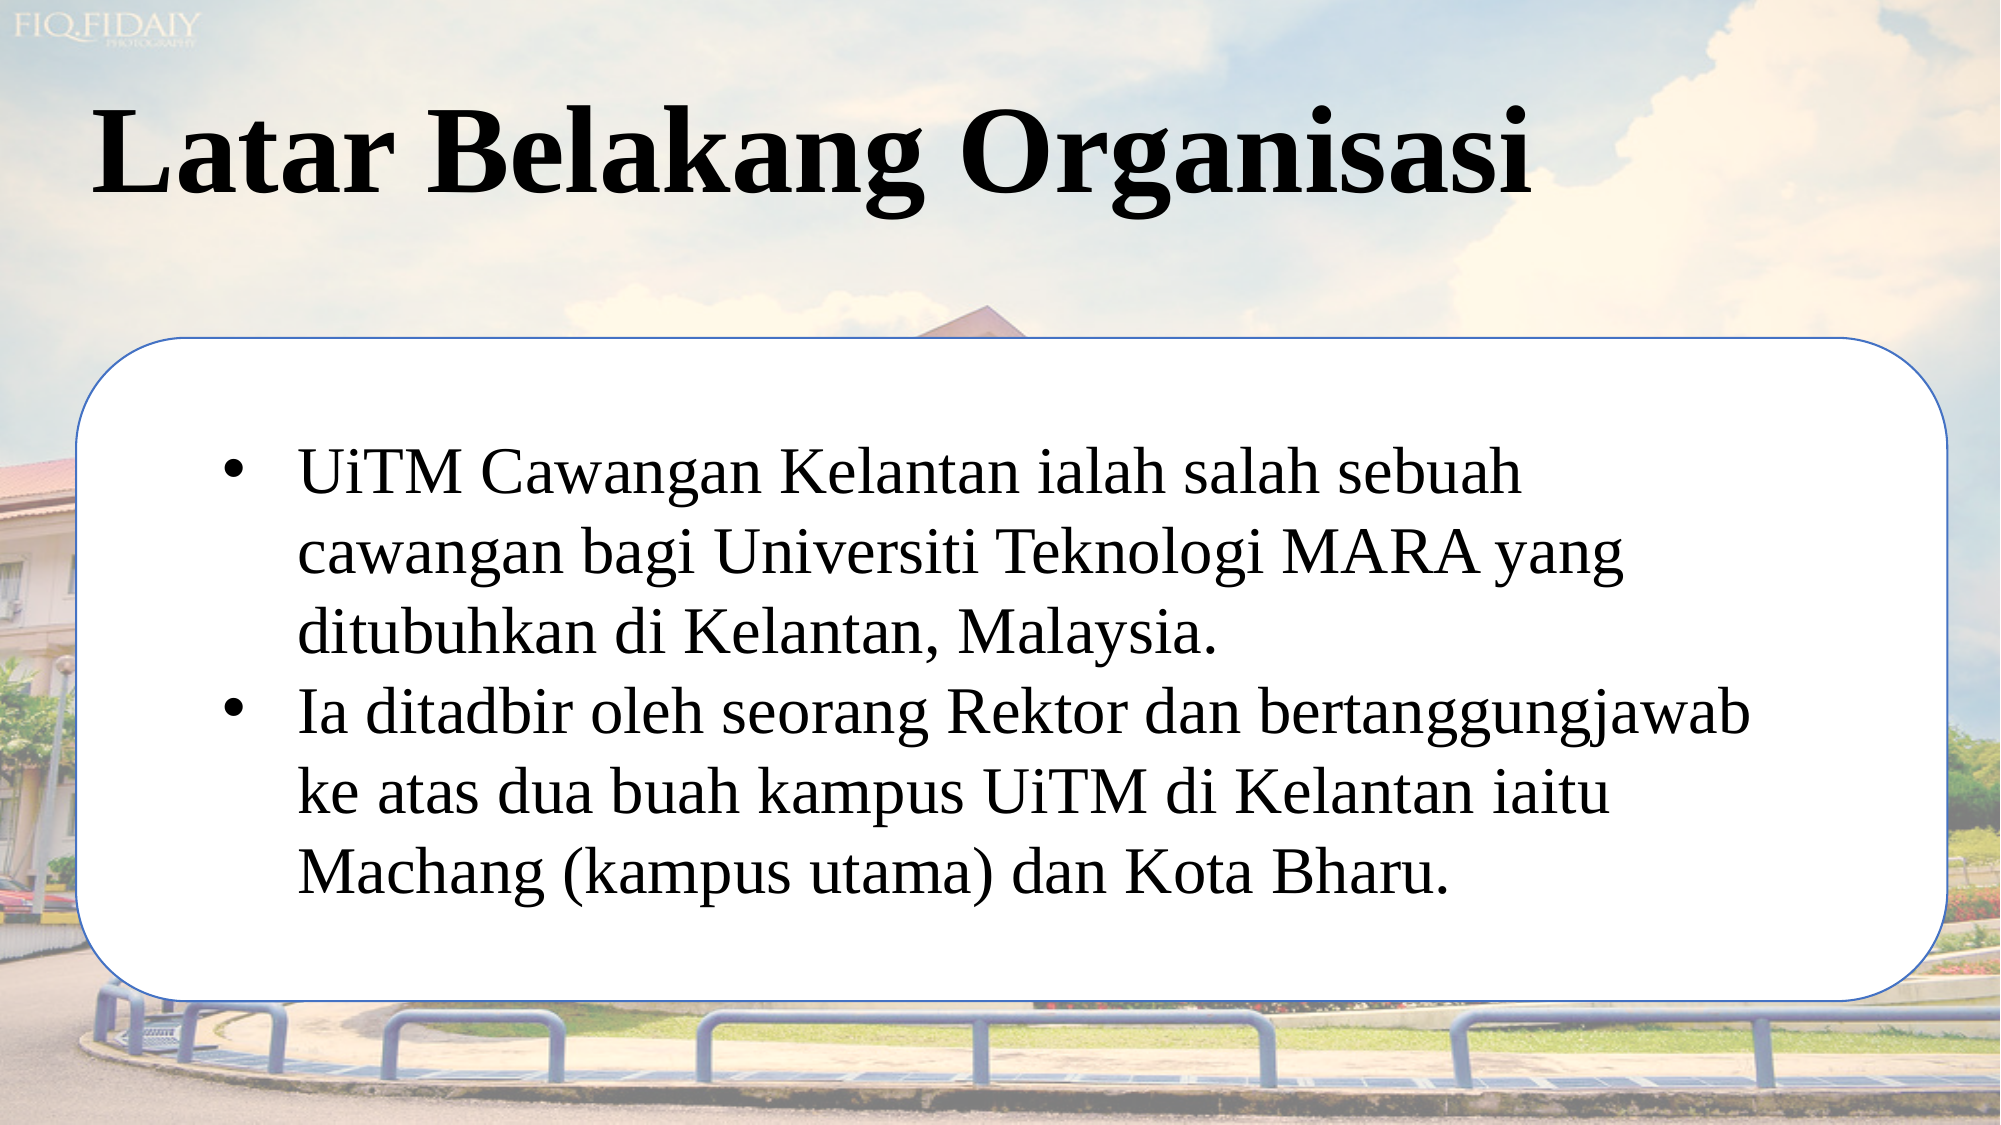

Latar Belakang Organisasi

Pengenalan terhadap organisasi

UiTM Cawangan Kelantan ialah salah sebuah cawangan bagi Universiti Teknologi MARA yang ditubuhkan di Kelantan, Malaysia.
Ia ditadbir oleh seorang Rektor dan bertanggungjawab ke atas dua buah kampus UiTM di Kelantan iaitu Machang (kampus utama) dan Kota Bharu.

Sejarah Penubuhan

Misi, Visi, Halatuju Organisasi, Aktiviti Organisasi